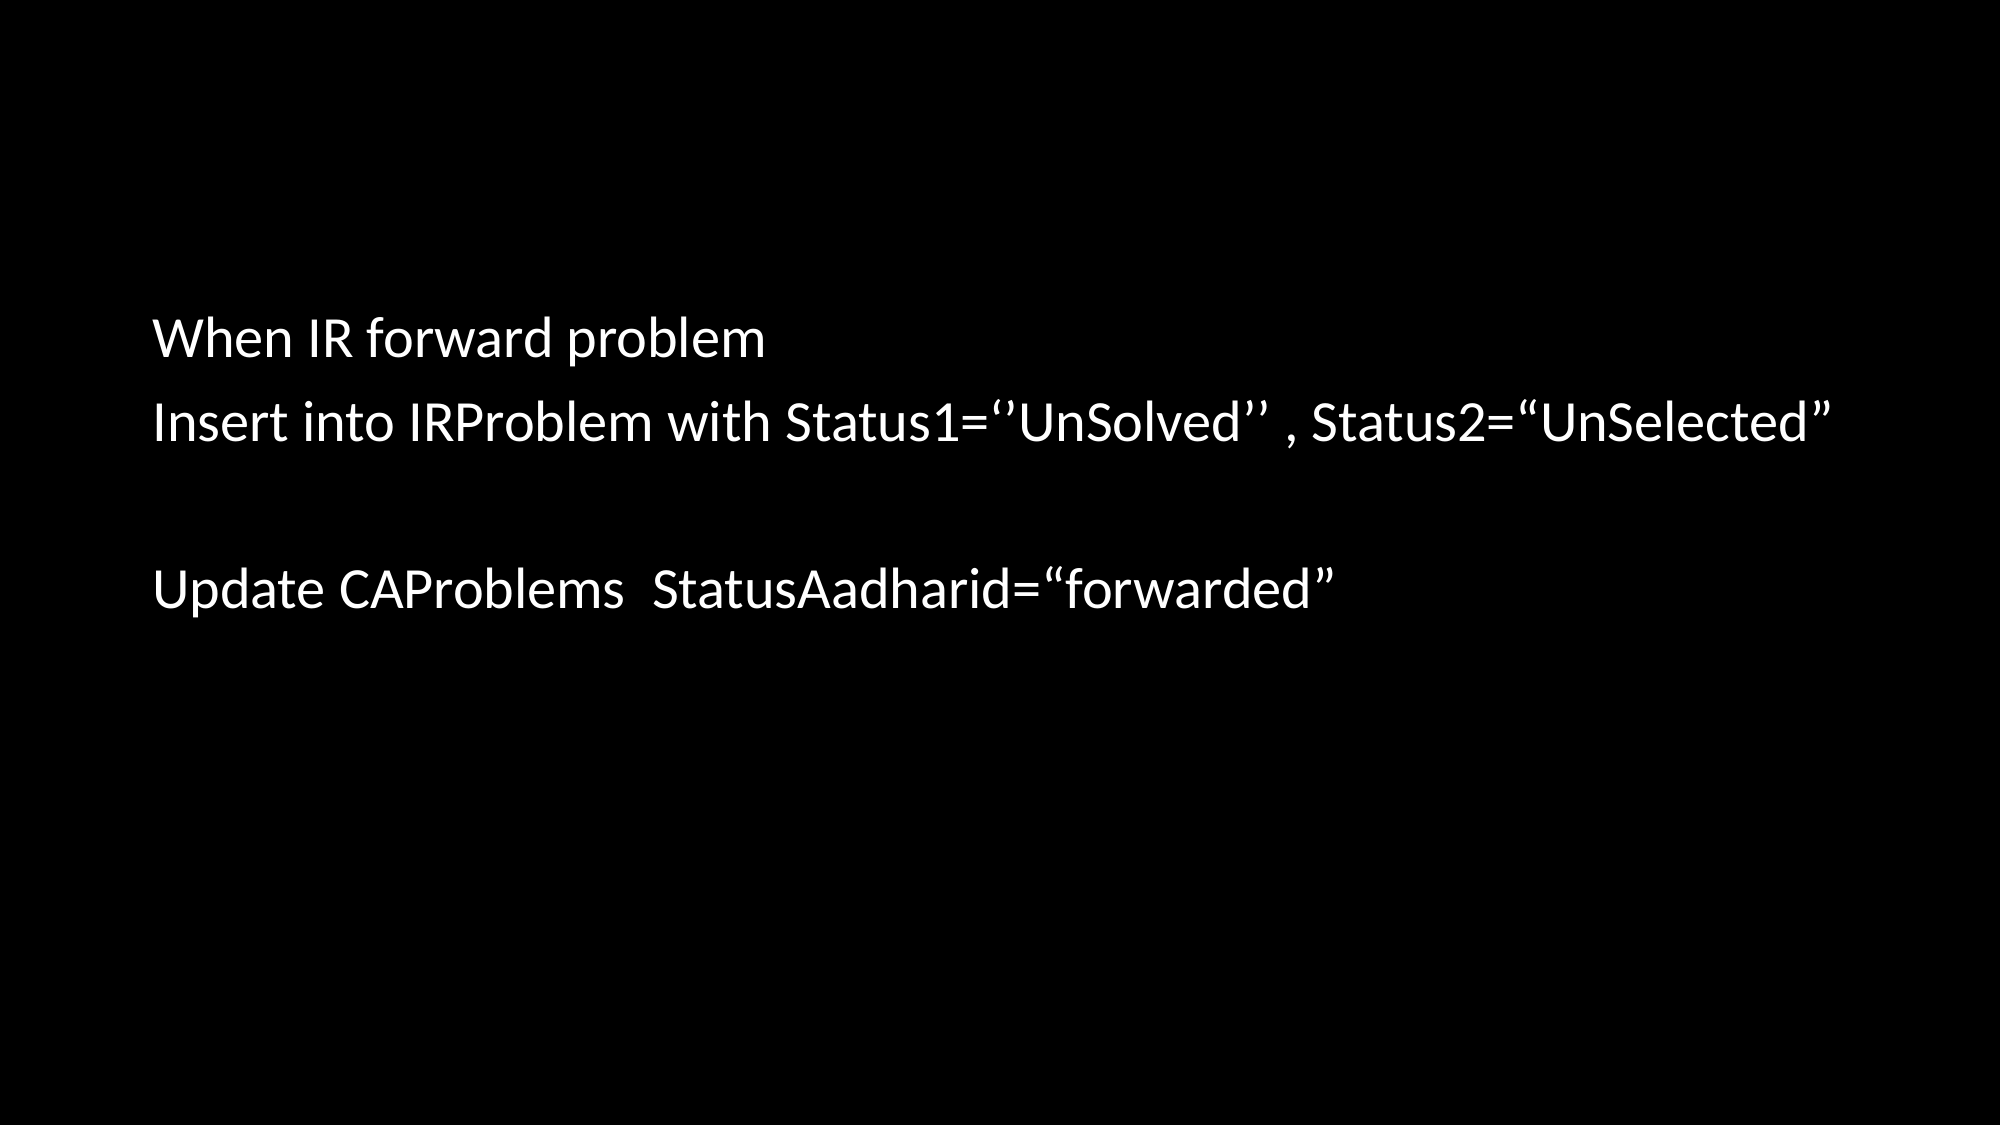

When IR forward problem
Insert into IRProblem with Status1=‘’UnSolved’’ , Status2=“UnSelected”

Update CAProblems  StatusAadharid=“forwarded”